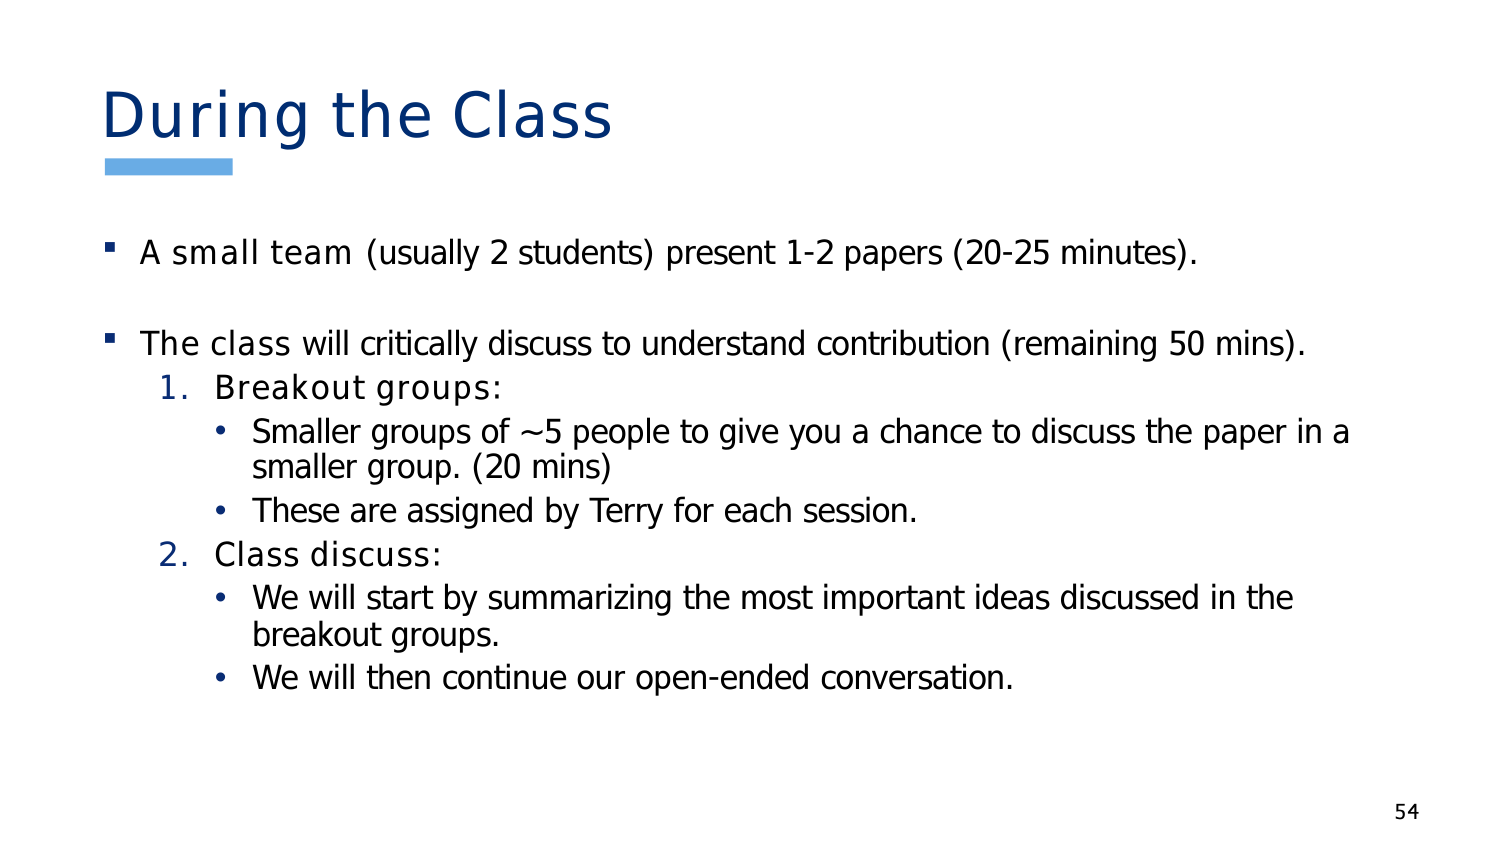

# During the Class
A small team (usually 2 students) present 1-2 papers (20-25 minutes).
The class will critically discuss to understand contribution (remaining 50 mins).
Breakout groups:
Smaller groups of ~5 people to give you a chance to discuss the paper in a smaller group. (20 mins)
These are assigned by Terry for each session.
Class discuss:
We will start by summarizing the most important ideas discussed in the breakout groups.
We will then continue our open-ended conversation.